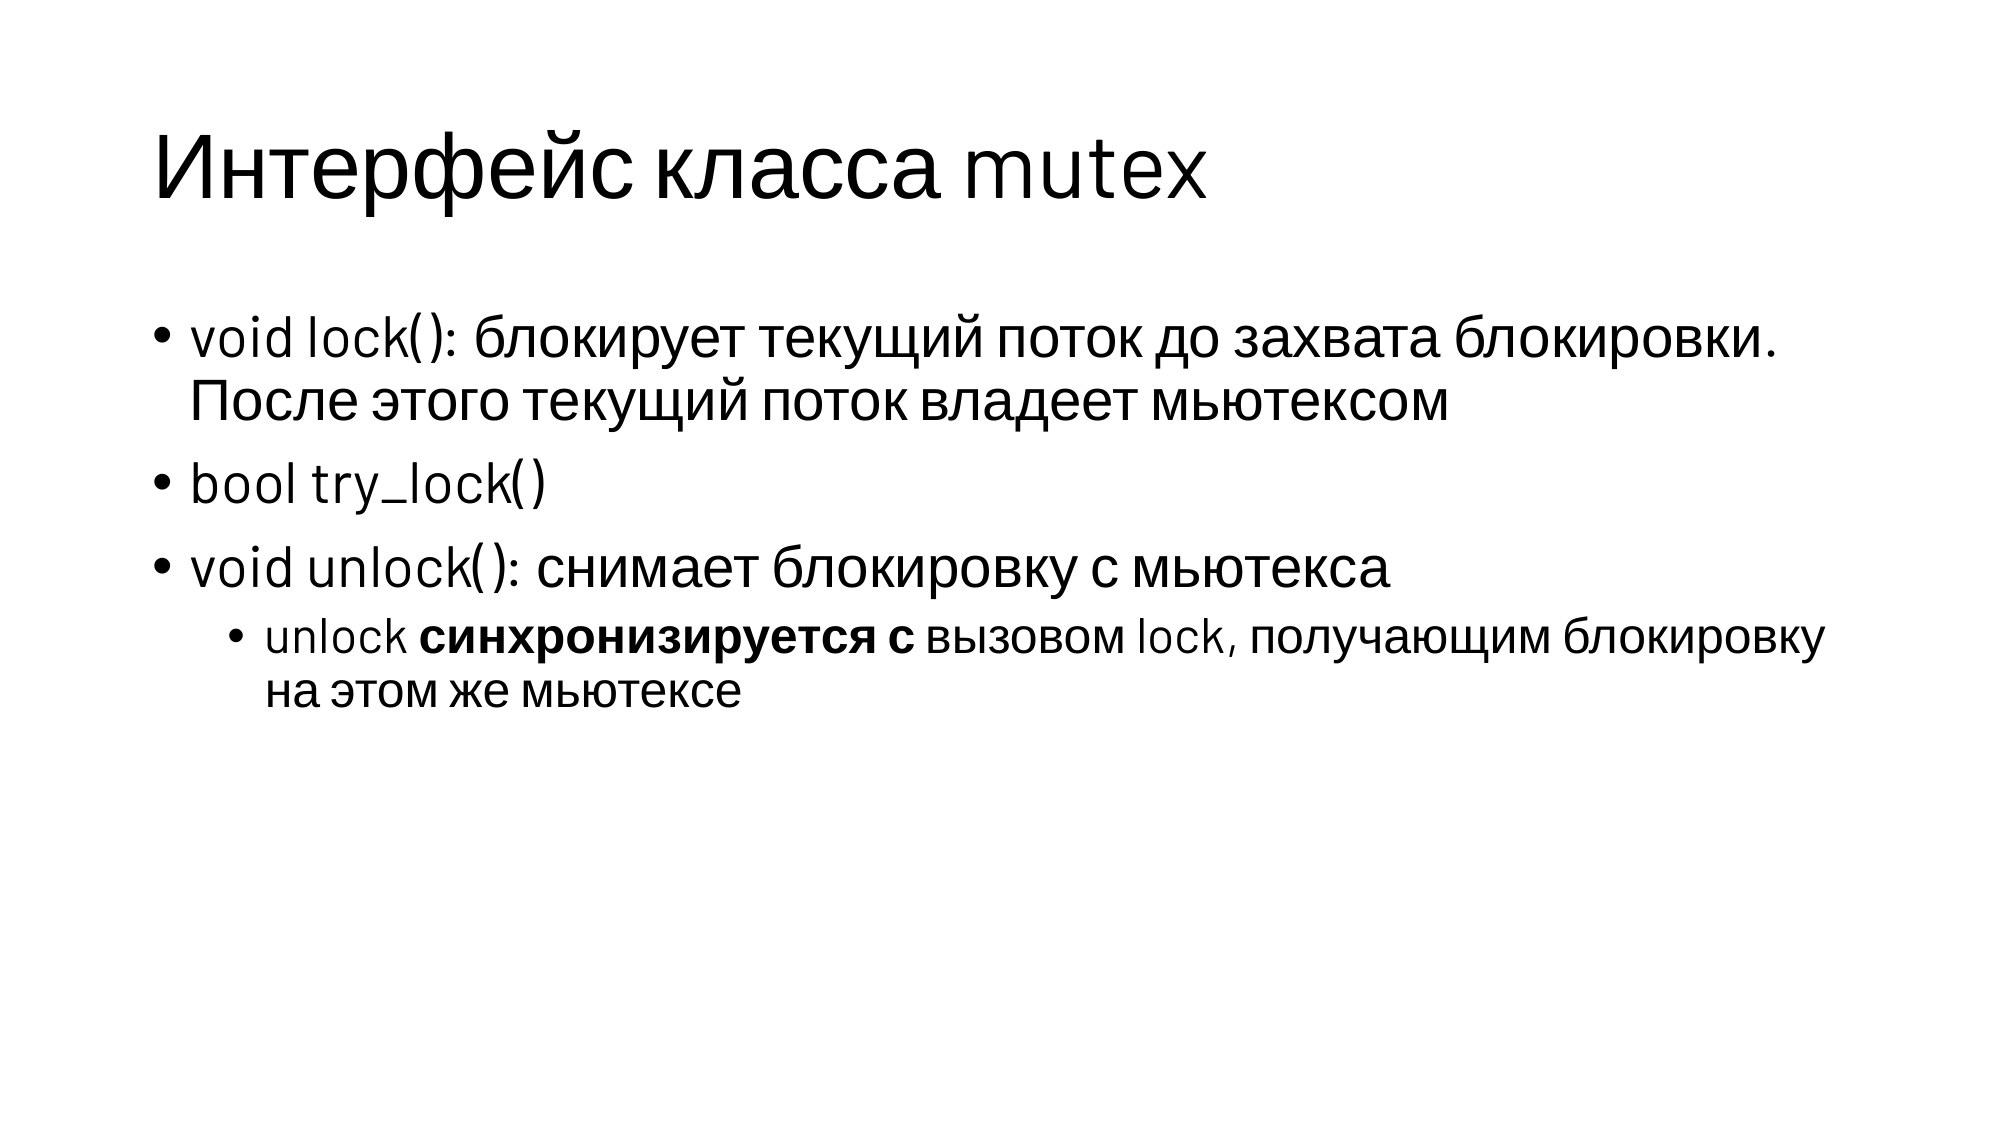

# Интерфейс класса mutex
void lock(): блокирует текущий поток до захвата блокировки. После этого текущий поток владеет мьютексом
bool try_lock()
void unlock(): снимает блокировку с мьютекса
unlock синхронизируется с вызовом lock, получающим блокировку на этом же мьютексе